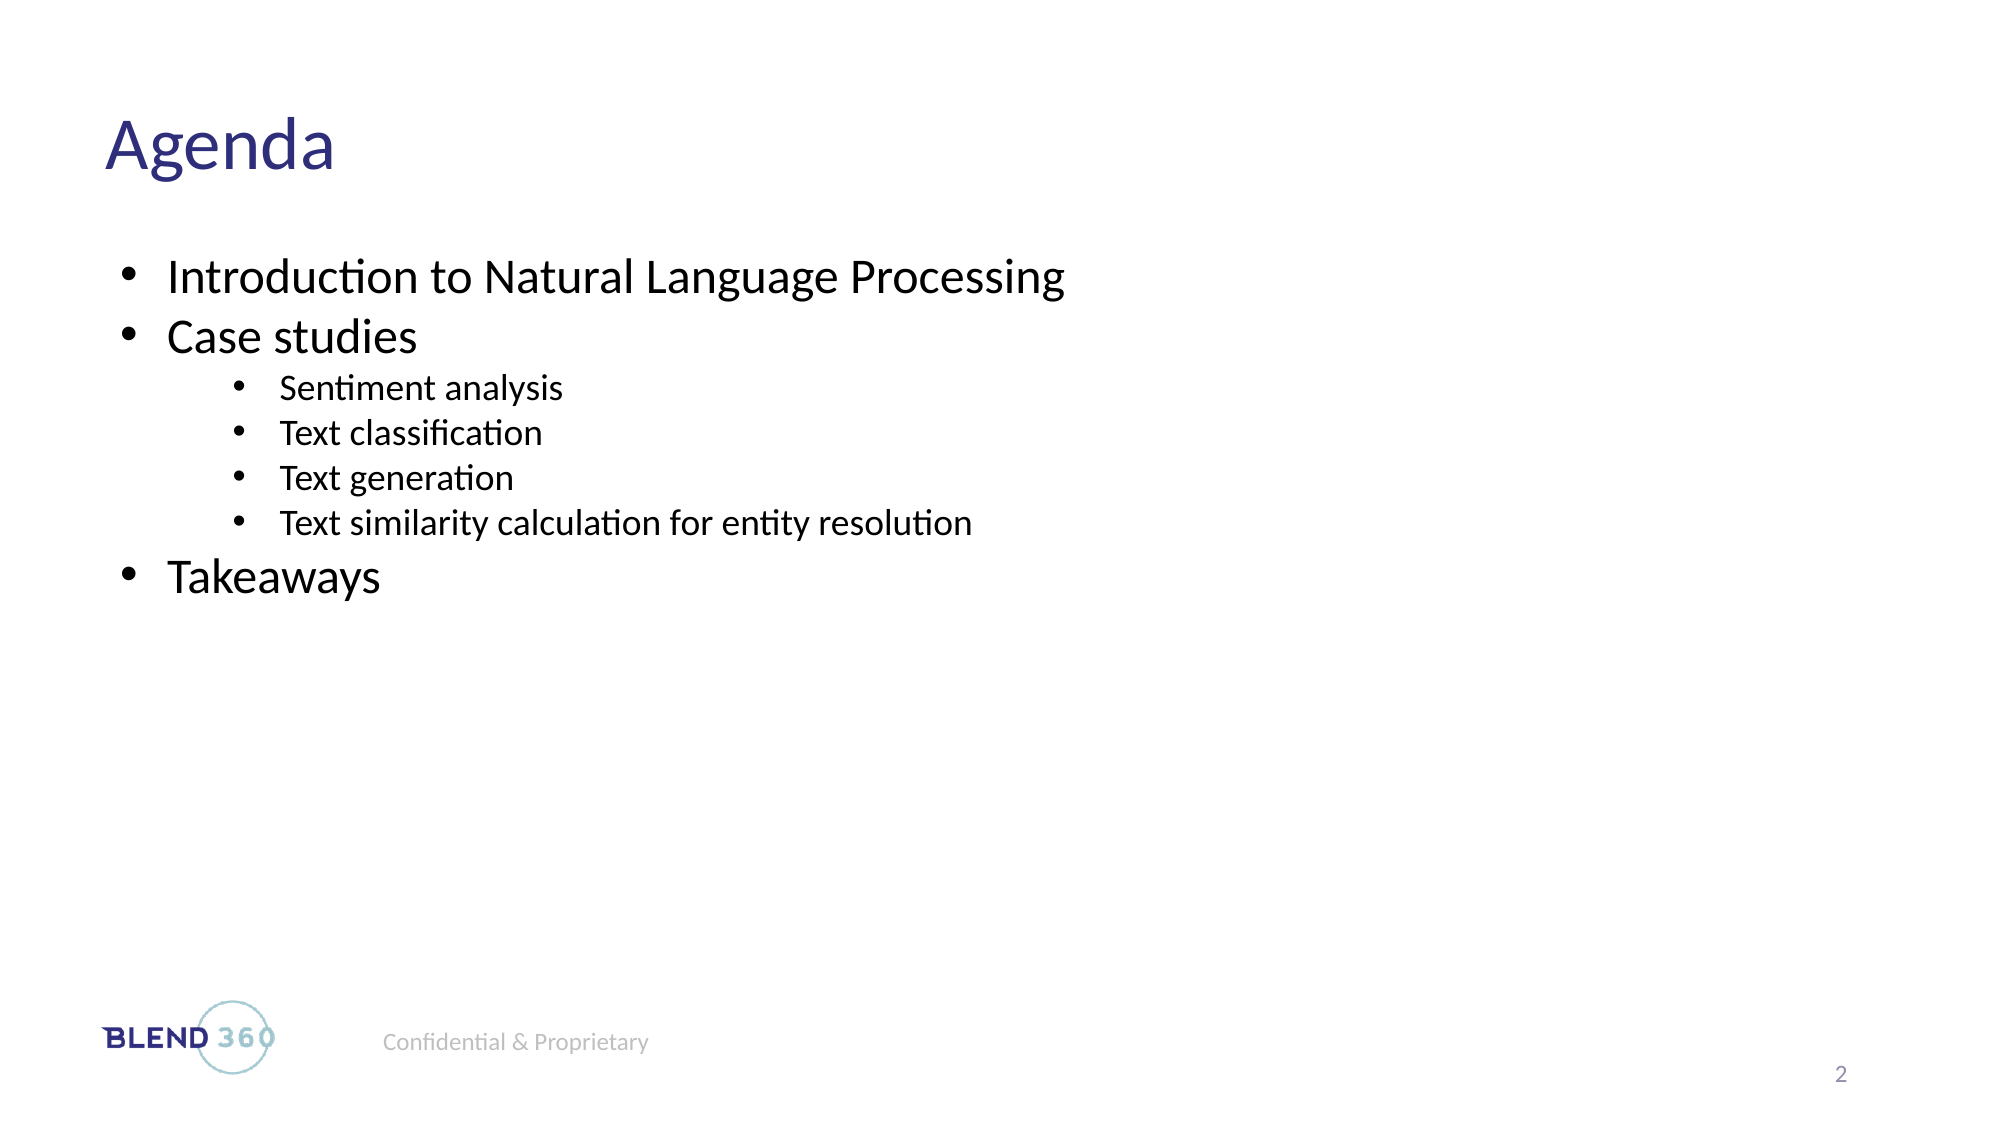

# Agenda
Introduction to Natural Language Processing
Case studies
Sentiment analysis
Text classification
Text generation
Text similarity calculation for entity resolution
Takeaways
2